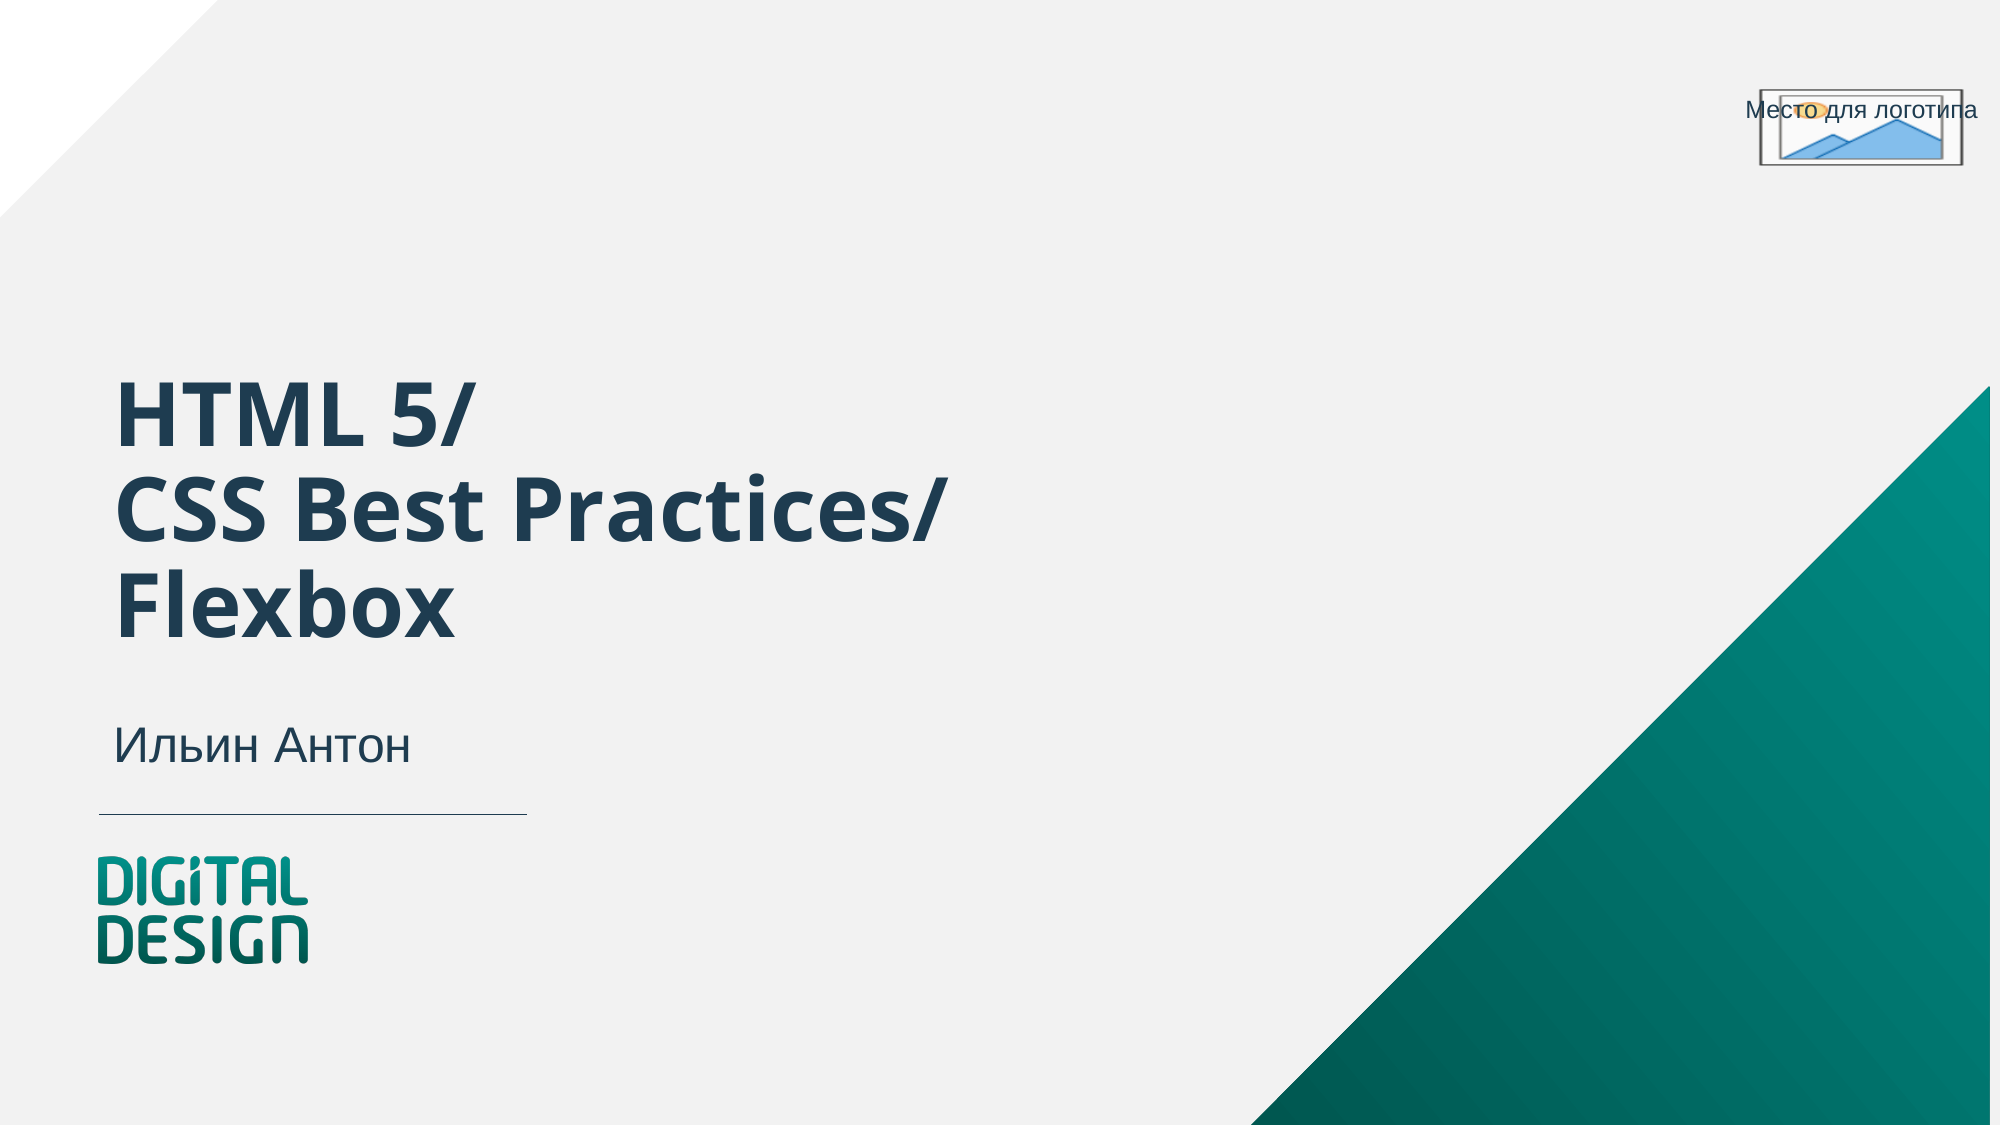

# HTML 5/ CSS Best Practices/ Flexbox

Ильин Антон